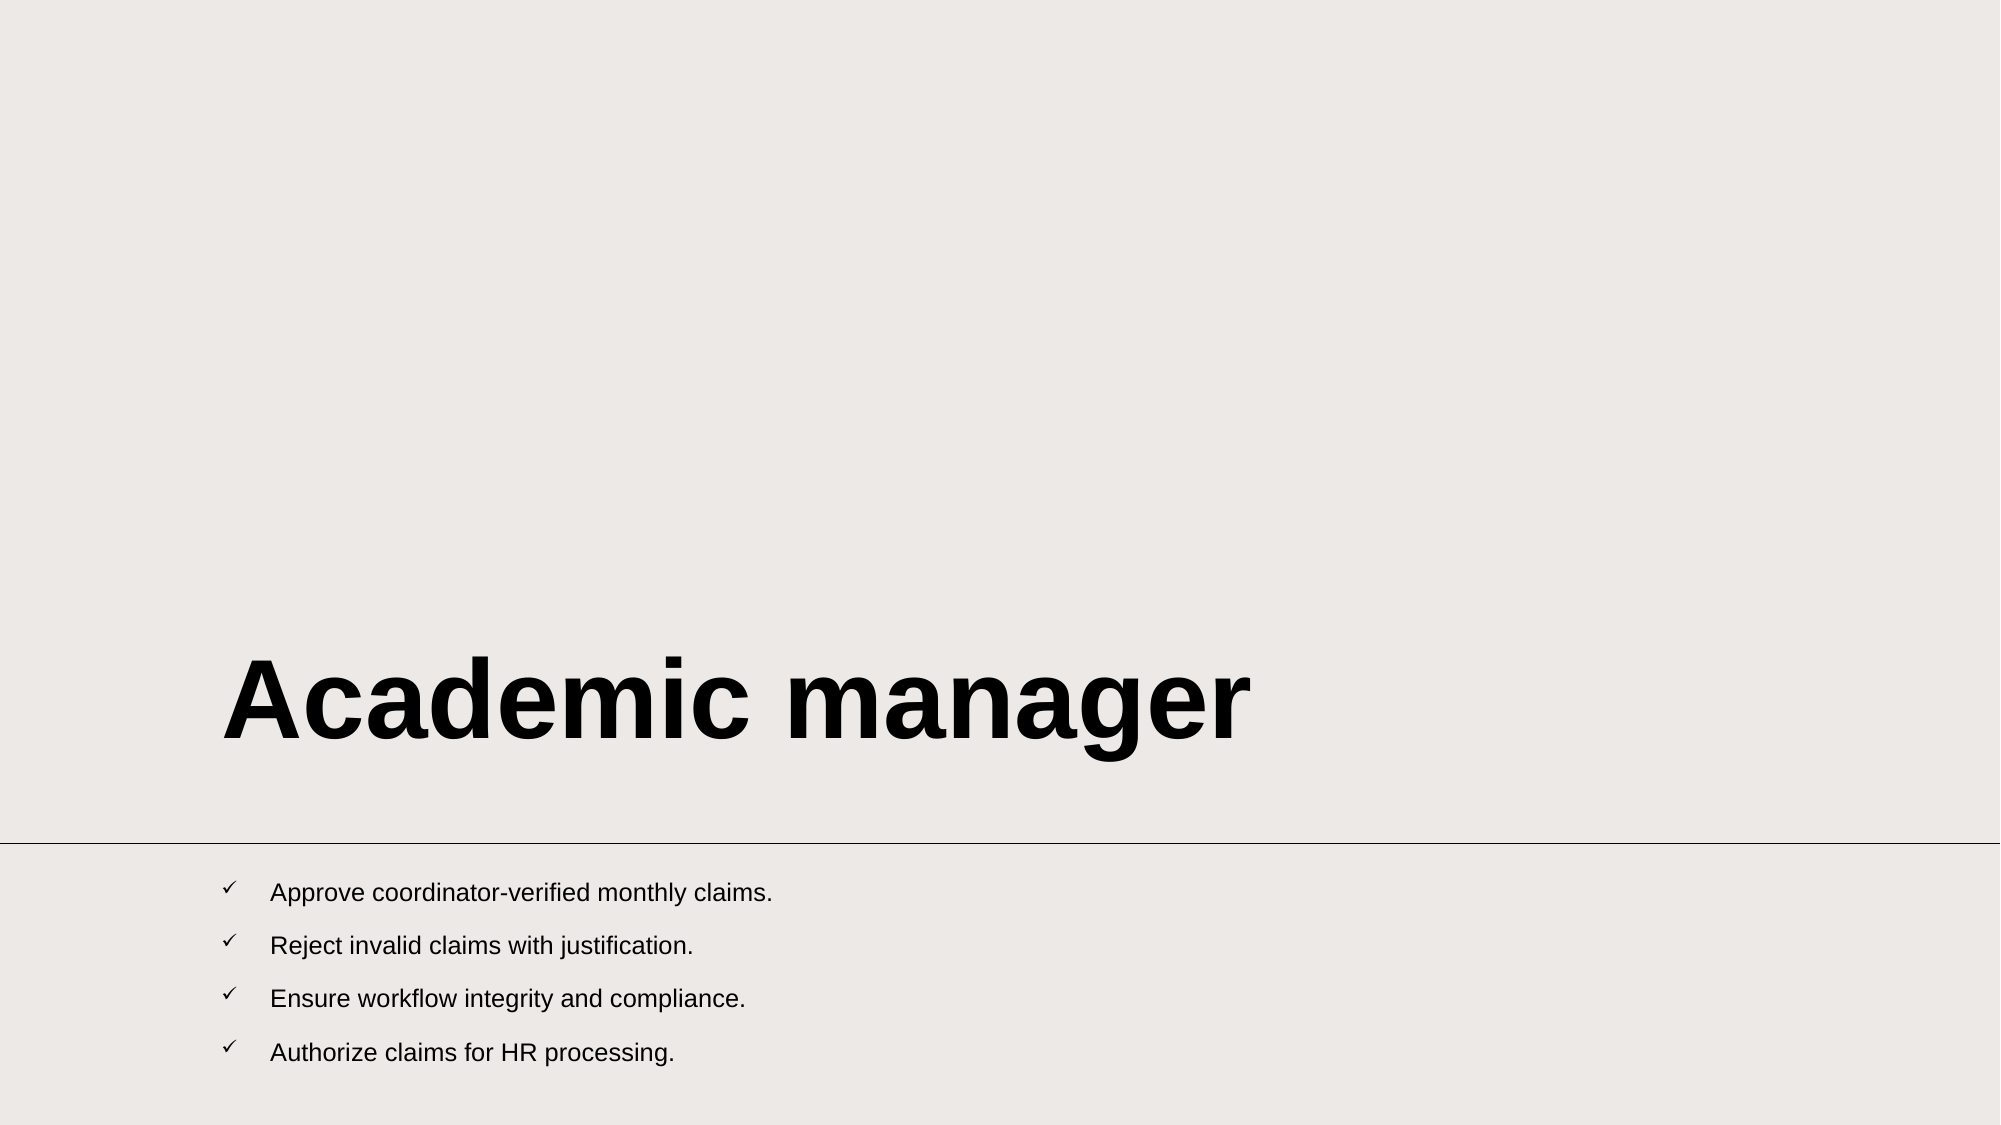

# Academic manager
Approve coordinator-verified monthly claims.
Reject invalid claims with justification.
Ensure workflow integrity and compliance.
Authorize claims for HR processing.